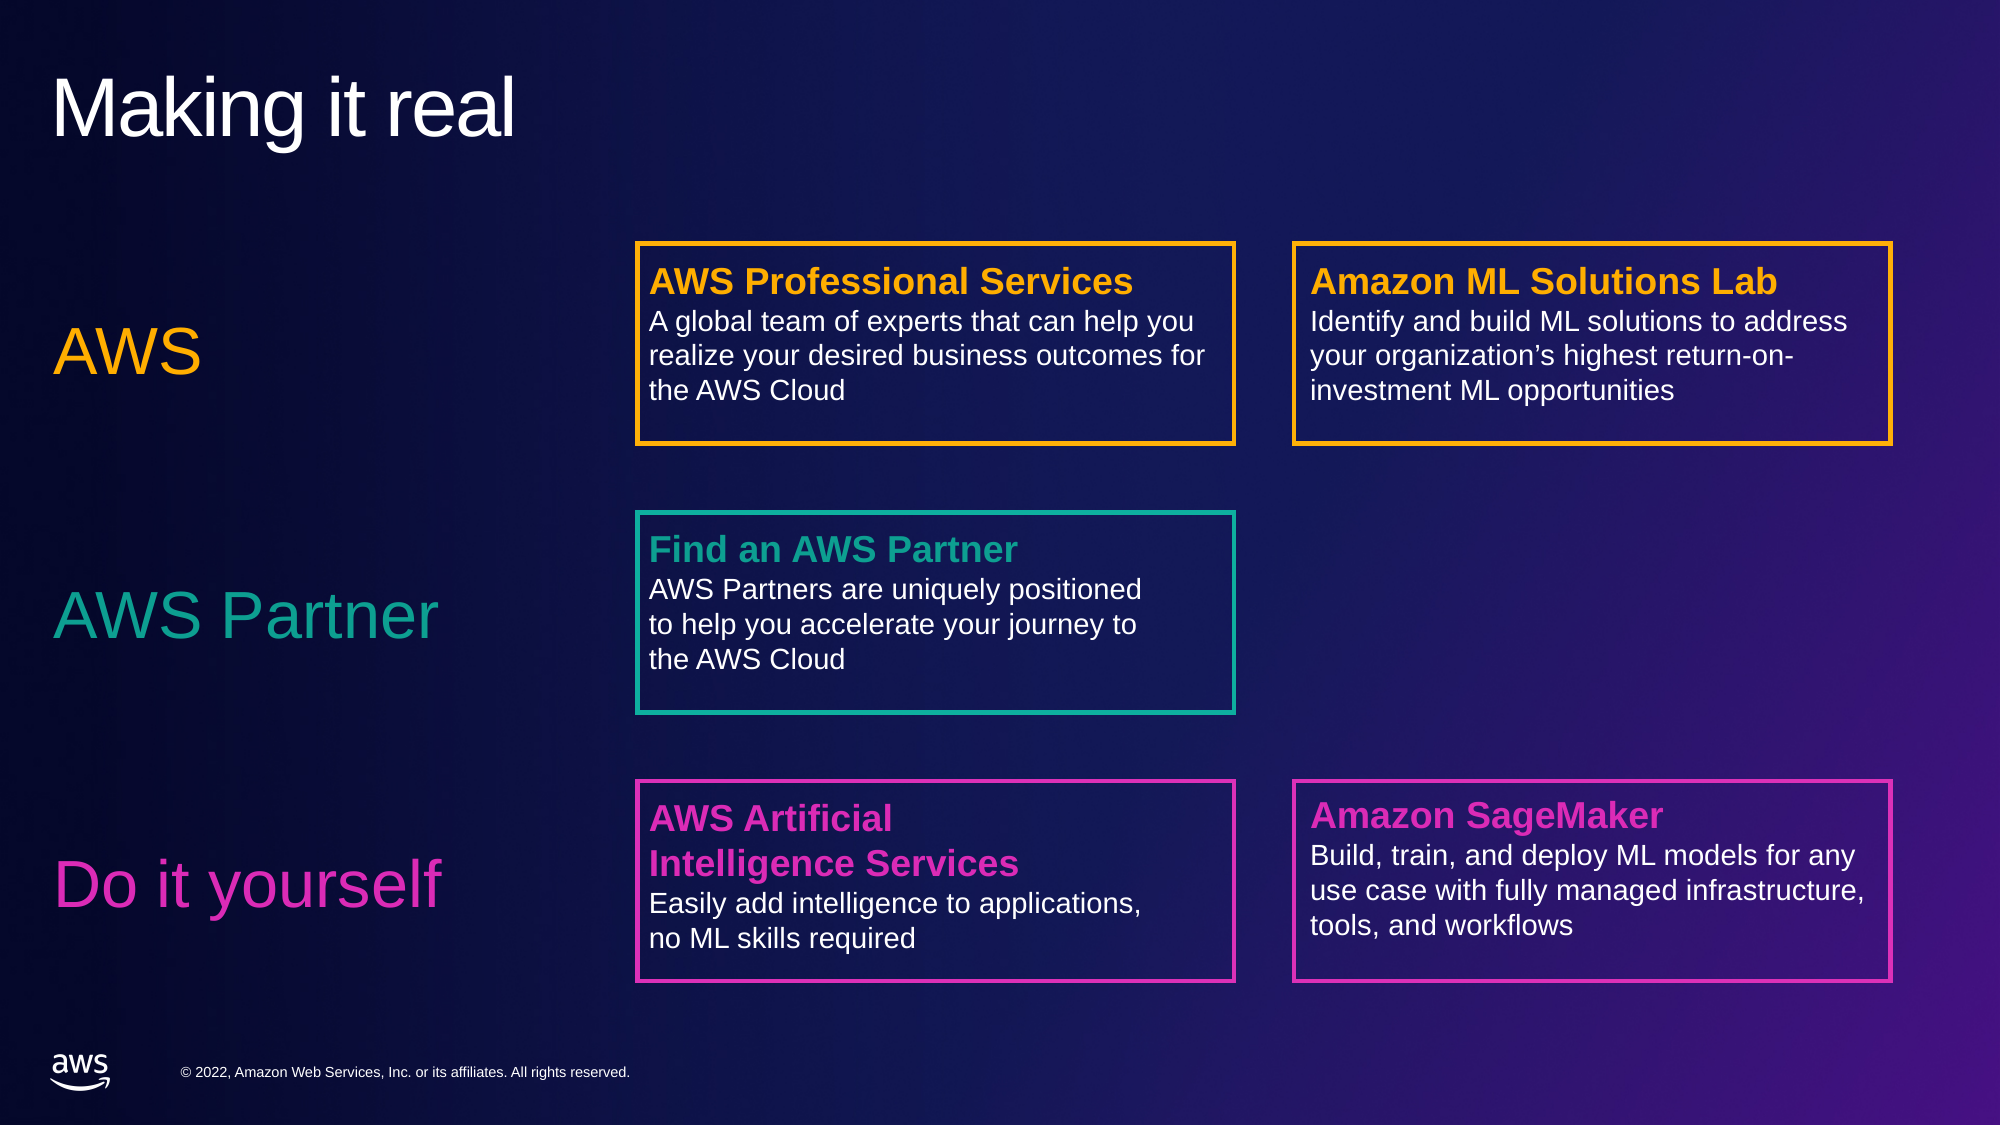

# Making it real

AWS Professional Services
A global team of experts that can help you realize your desired business outcomes for the AWS Cloud
Amazon ML Solutions Lab
Identify and build ML solutions to address your organization’s highest return-on-investment ML opportunities
AWS

Find an AWS Partner
AWS Partners are uniquely positioned to help you accelerate your journey to the AWS Cloud
AWS Partner

Amazon SageMaker
Build, train, and deploy ML models for any use case with fully managed infrastructure, tools, and workflows
AWS Artificial
Intelligence Services
Easily add intelligence to applications, no ML skills required
Do it yourself